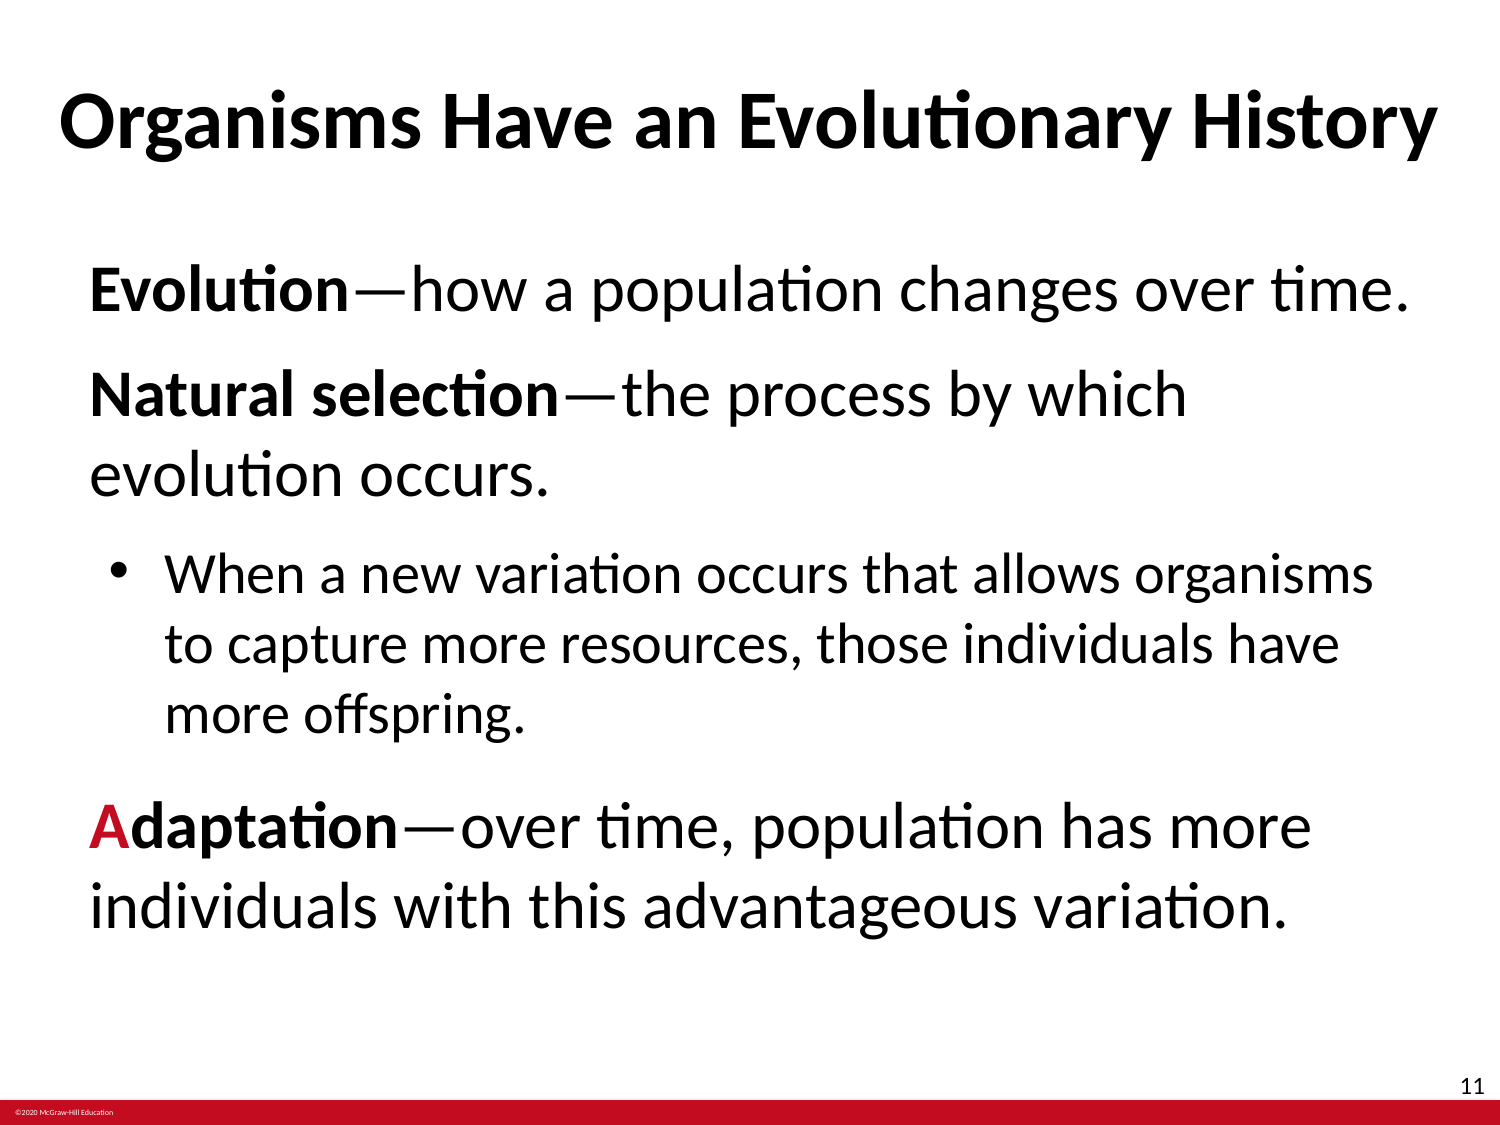

# Organisms Have an Evolutionary History
Evolution—how a population changes over time.
Natural selection—the process by which evolution occurs.
When a new variation occurs that allows organisms to capture more resources, those individuals have more offspring.
Adaptation—over time, population has more individuals with this advantageous variation.